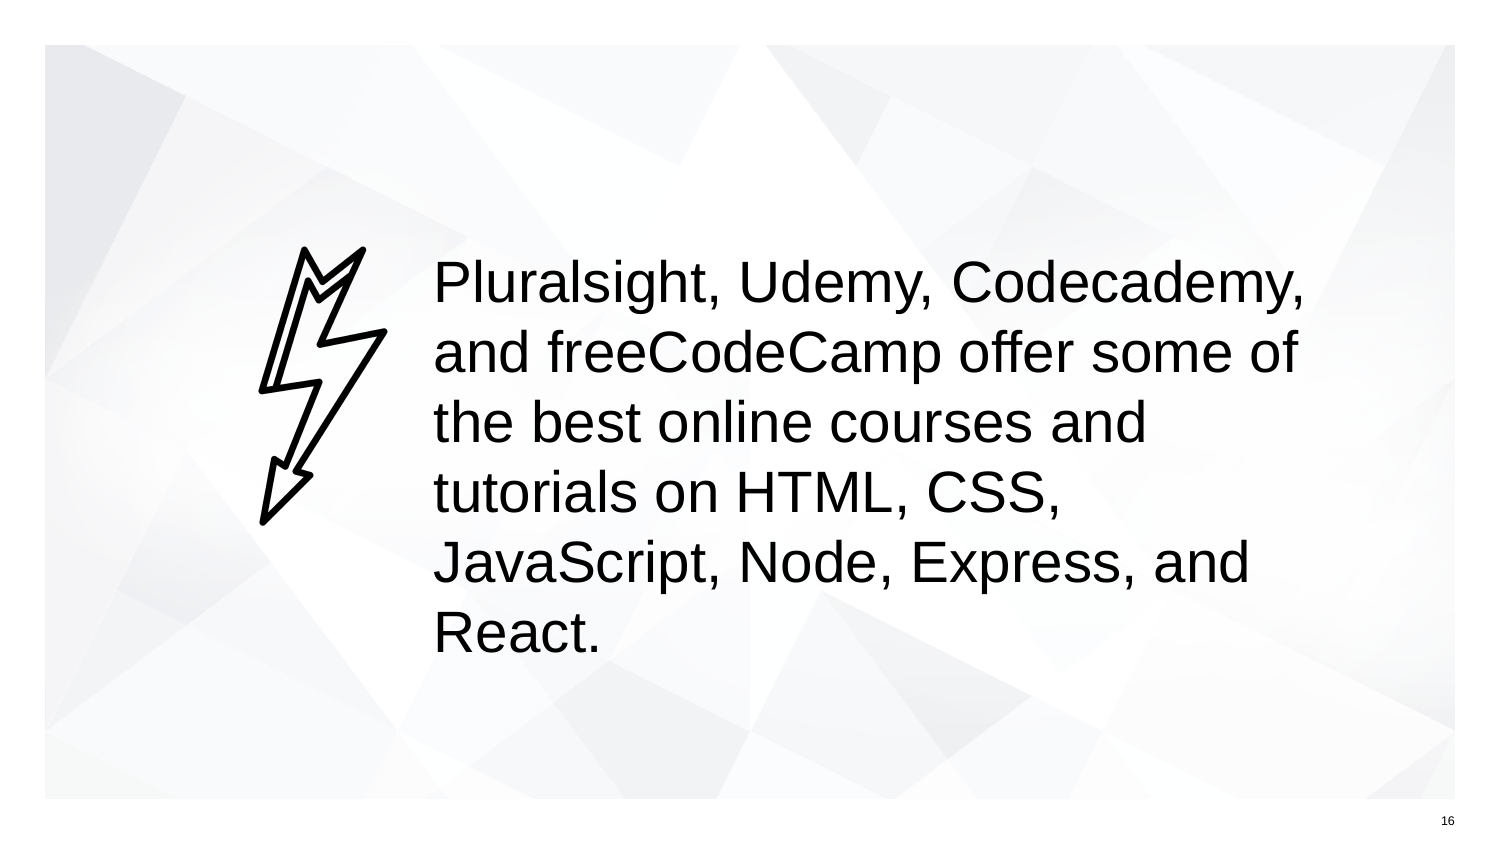

# Pluralsight, Udemy, Codecademy, and freeCodeCamp offer some of the best online courses and tutorials on HTML, CSS, JavaScript, Node, Express, and React.
16